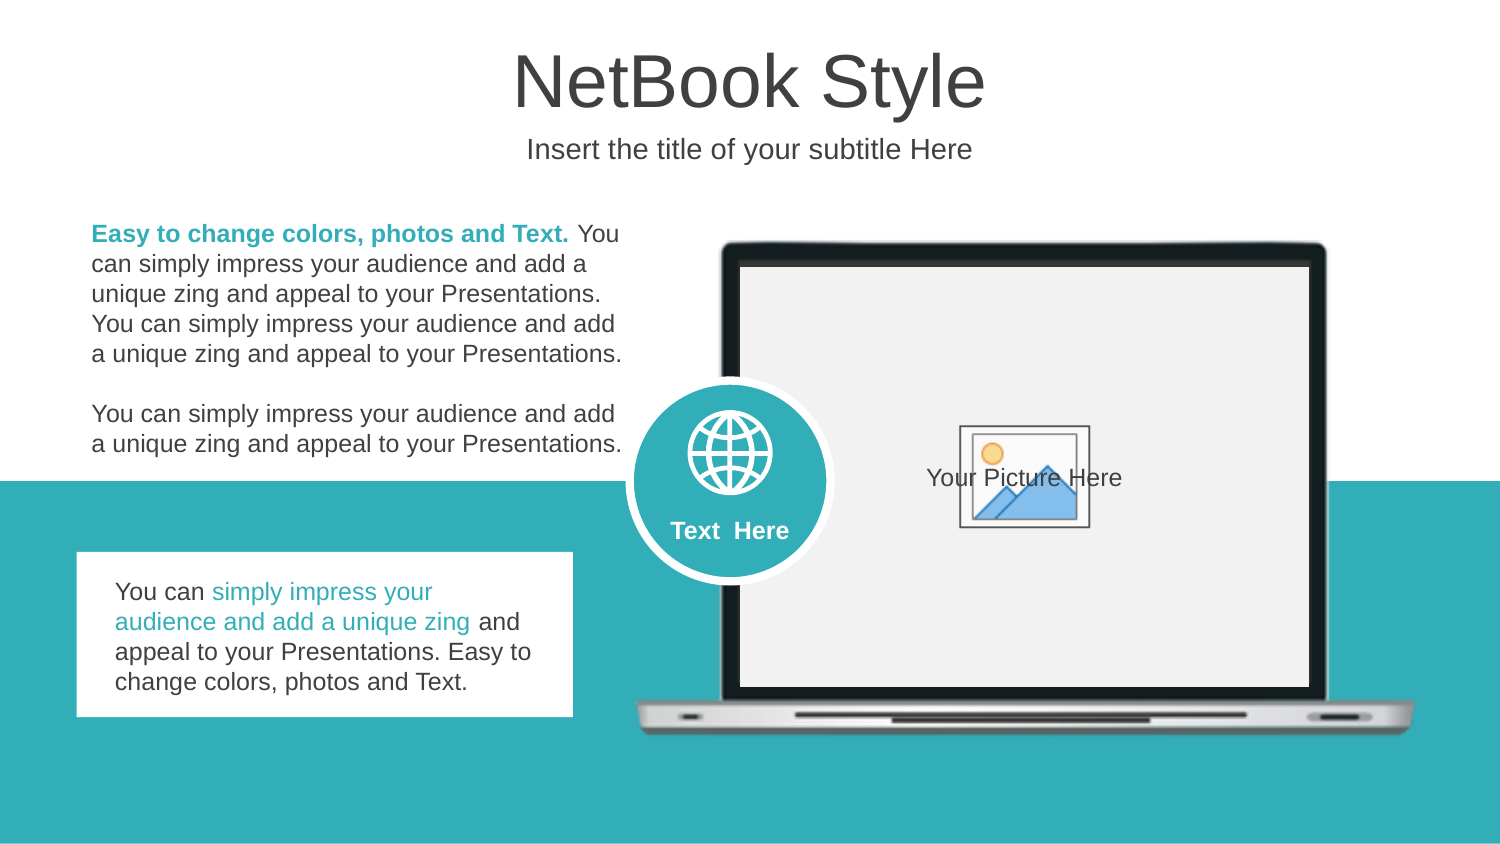

NetBook Style
Insert the title of your subtitle Here
Easy to change colors, photos and Text. You can simply impress your audience and add a unique zing and appeal to your Presentations. You can simply impress your audience and add a unique zing and appeal to your Presentations.

You can simply impress your audience and add a unique zing and appeal to your Presentations.

Text  Here
You can simply impress your audience and add a unique zing and appeal to your Presentations. Easy to change colors, photos and Text.